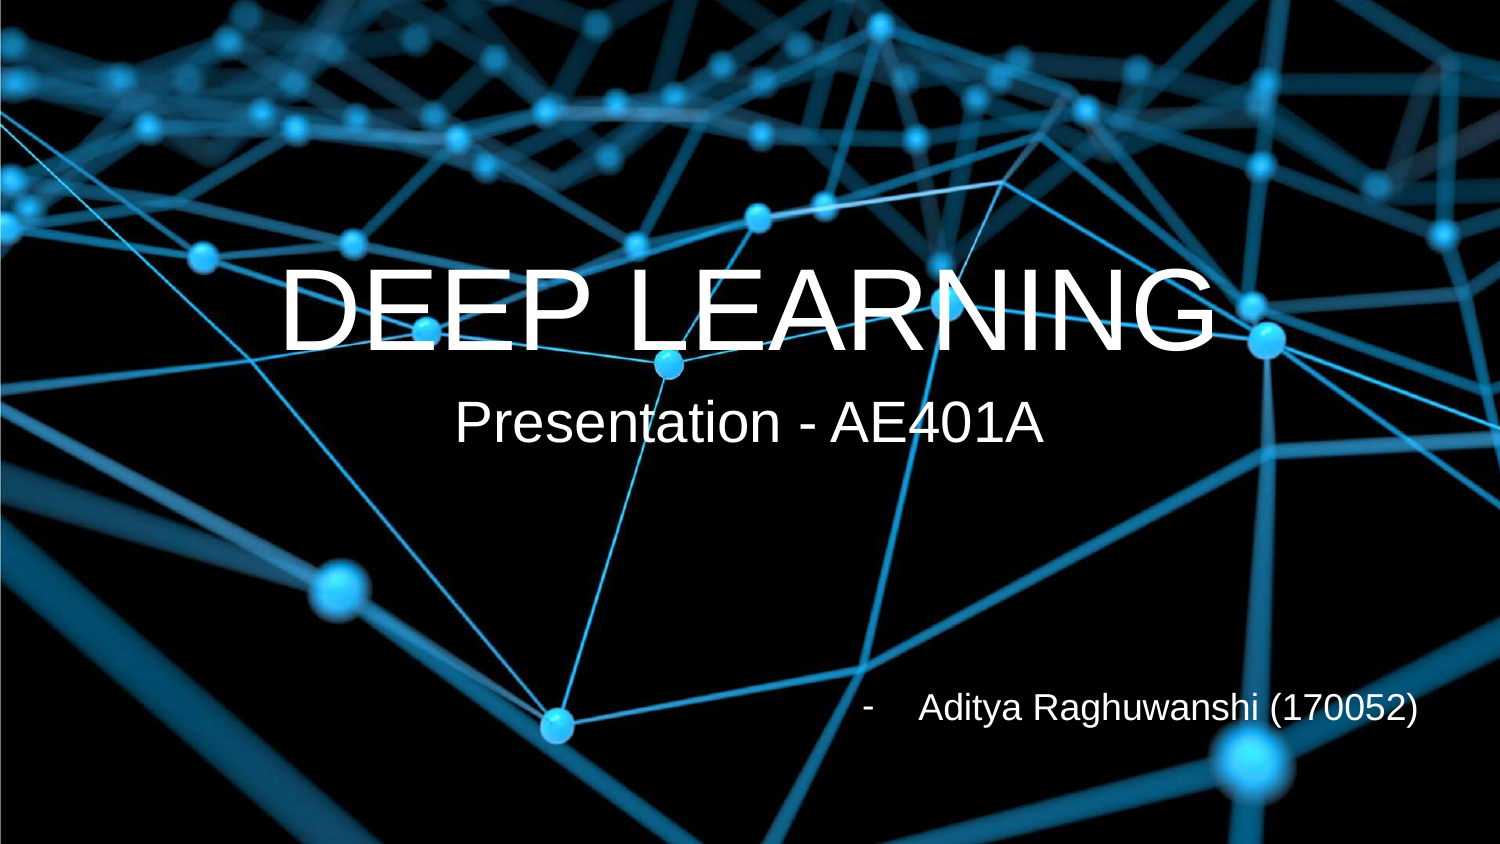

# DEEP LEARNING
Presentation - AE401A
Aditya Raghuwanshi (170052)